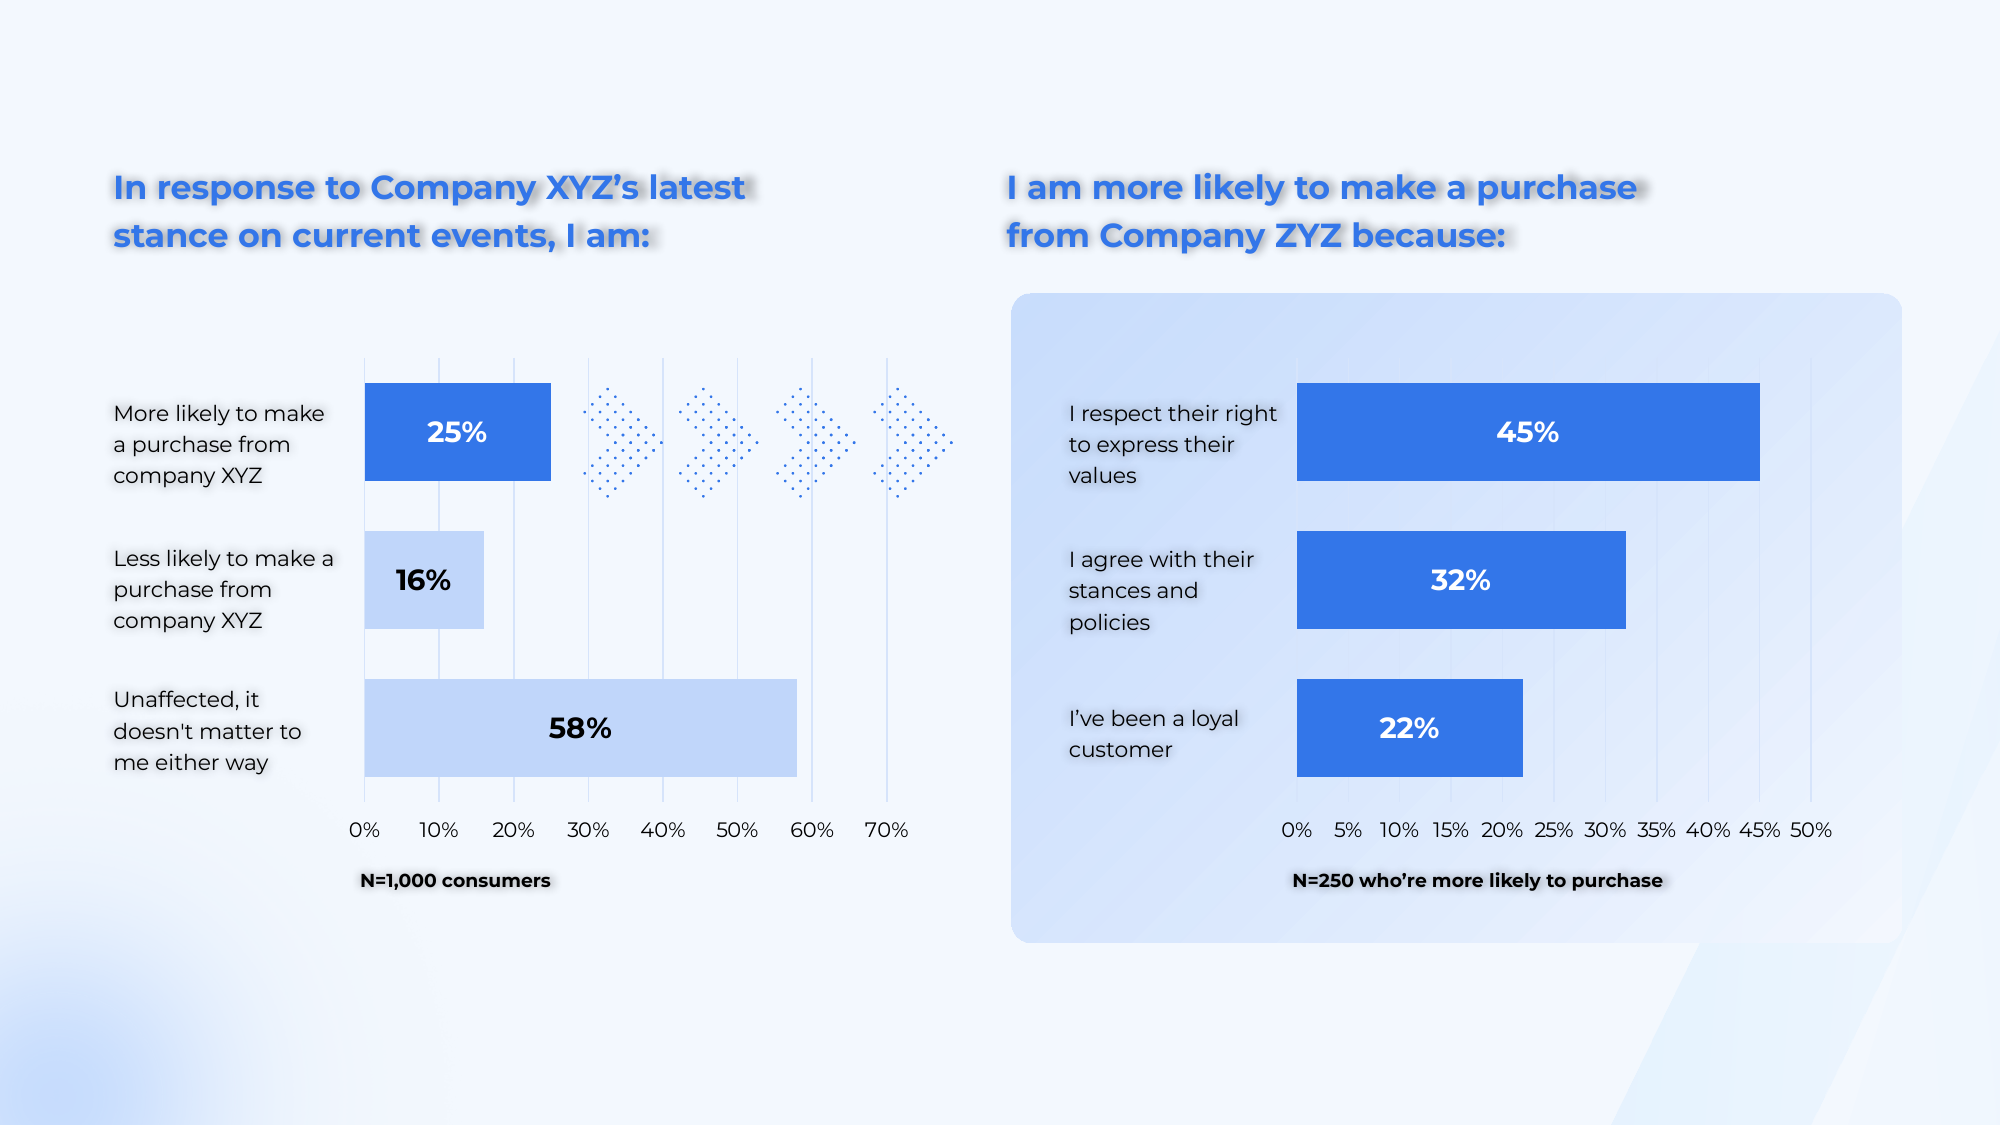

In response to Company XYZ’s latest stance on current events, I am:
I am more likely to make a purchase from Company ZYZ because:

### Chart

| Category | Series 1 |
|---|---|
| Unaffected, it doesn't matter to me either way | 0.58 |
| Less likely to make a purchase from company XYZ | 0.16 |
| More likely to make a purchase from Company XYZ | 0.25 |

### Chart

| Category | Series 1 |
|---|---|
| 1 | 0.22 |
| 2 | 0.32 |
| 3 | 0.45 |
More likely to make a purchase from company XYZ
I respect their right to express their values

Less likely to make a purchase from company XYZ
I agree with their stances and policies
Unaffected, it doesn't matter to me either way

I’ve been a loyal customer
N=1,000 consumers
N=250 who’re more likely to purchase